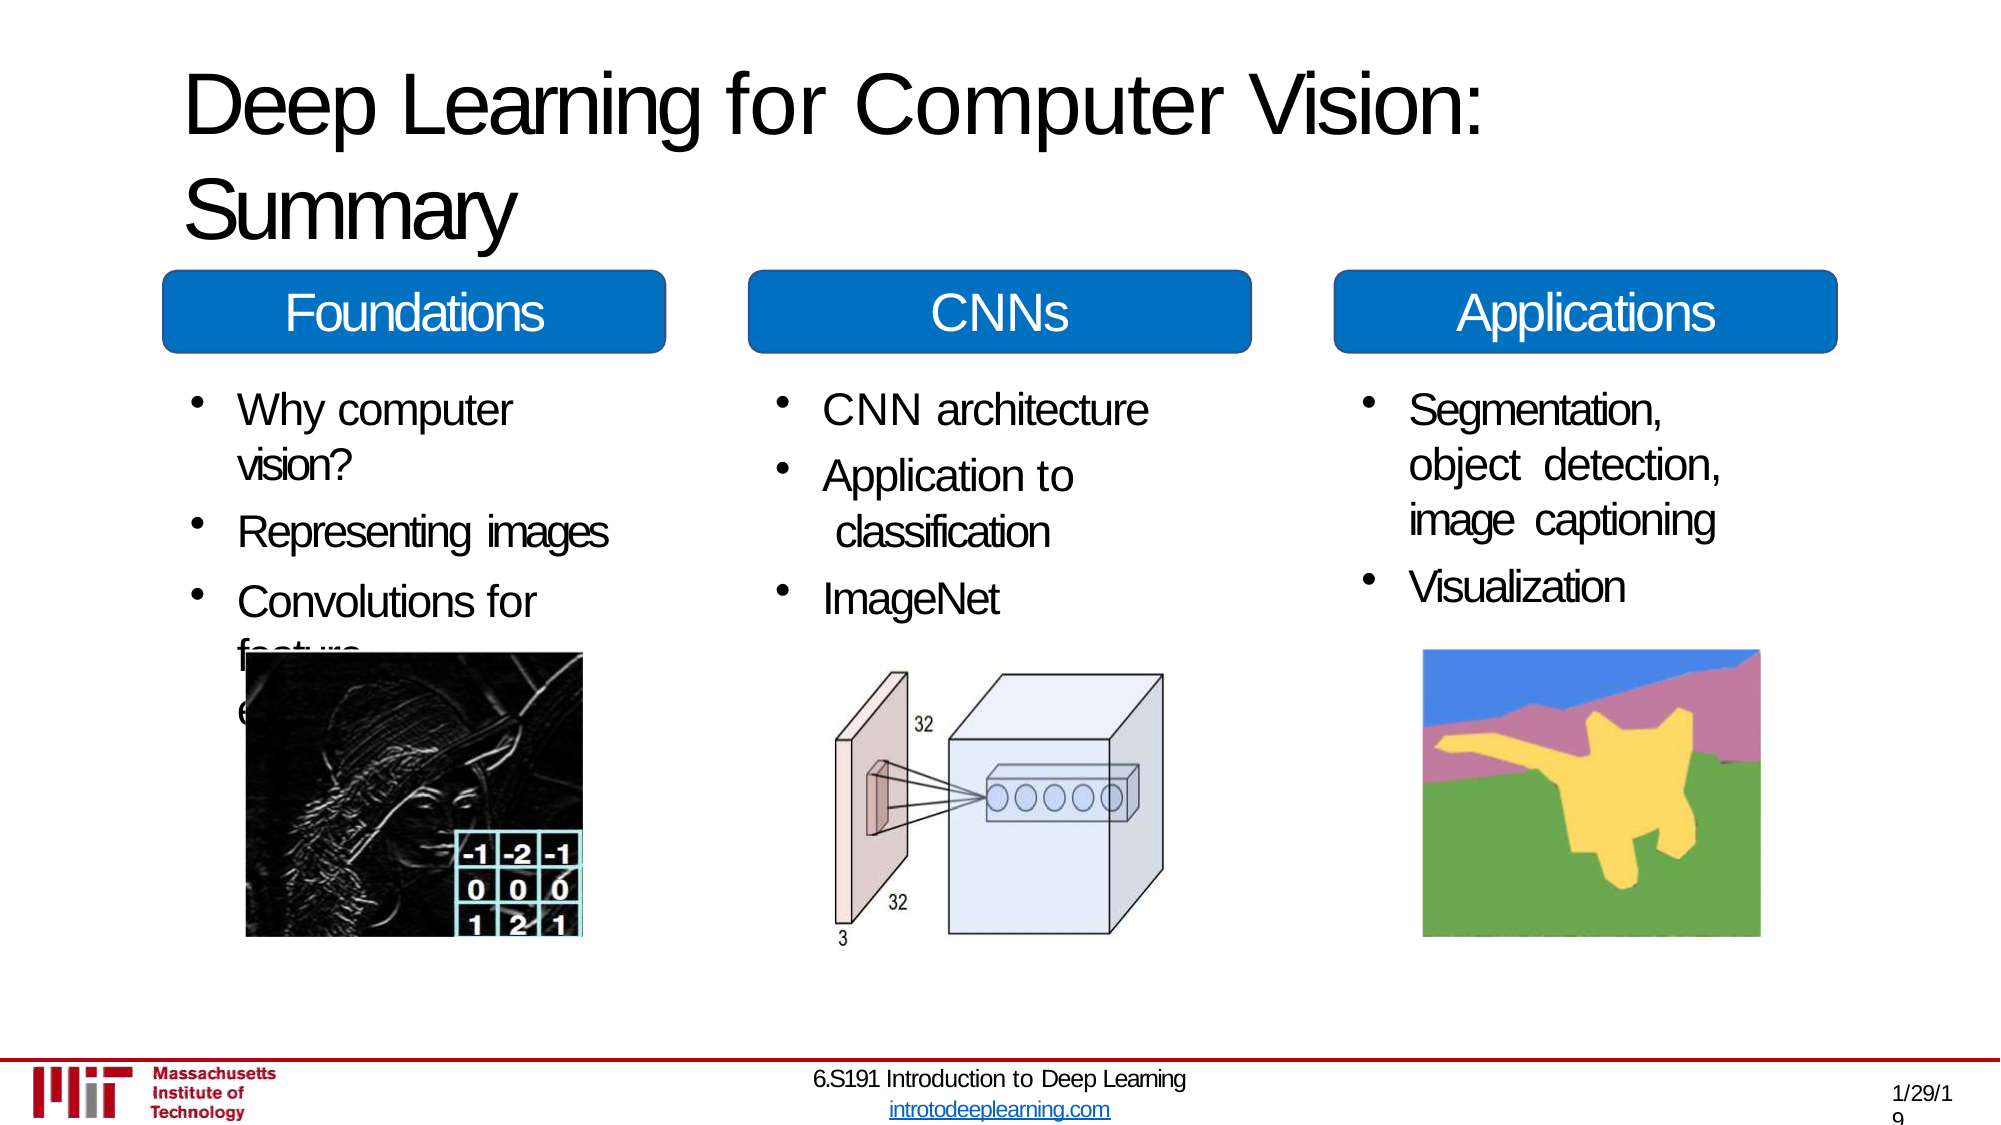

# Deep Learning for Computer Vision: Summary

Foundations
Why computer vision?
Representing images
Convolutions for  feature extraction
CNNs
CNN architecture
Application to  classification
ImageNet
Applications
Segmentation, object  detection, image  captioning
Visualization

6.S191 Introduction to Deep Learning
introtodeeplearning.com
1/29/19